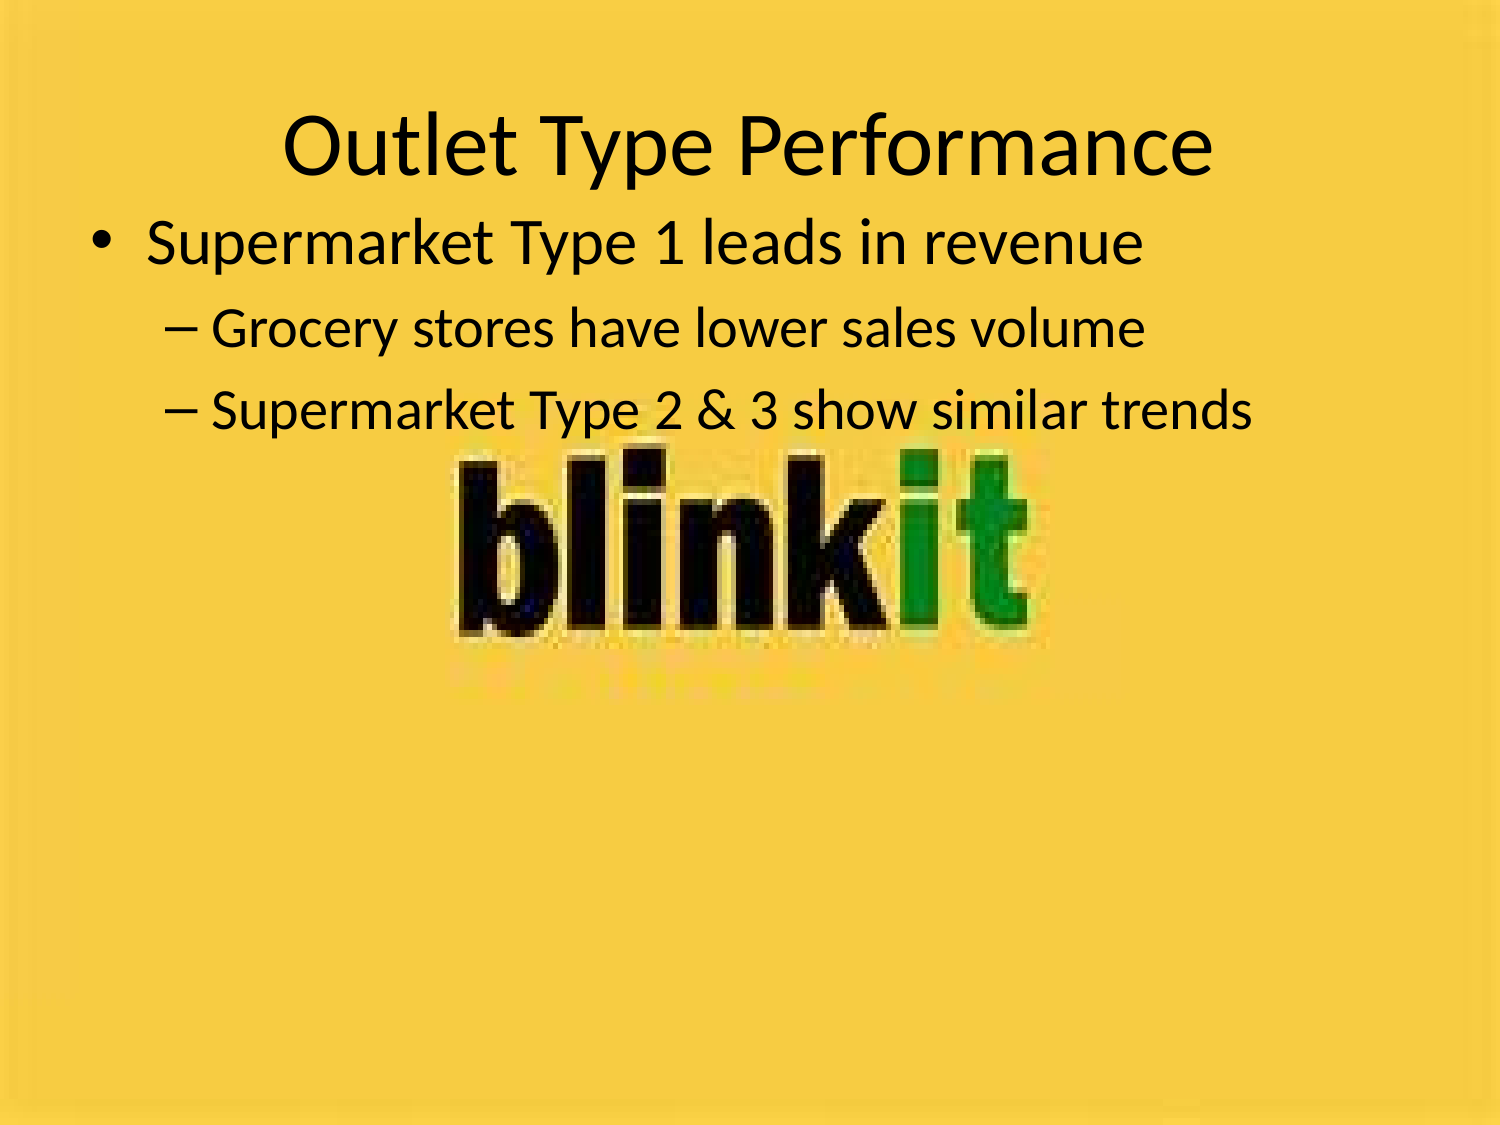

# Outlet Type Performance
Supermarket Type 1 leads in revenue
Grocery stores have lower sales volume
Supermarket Type 2 & 3 show similar trends